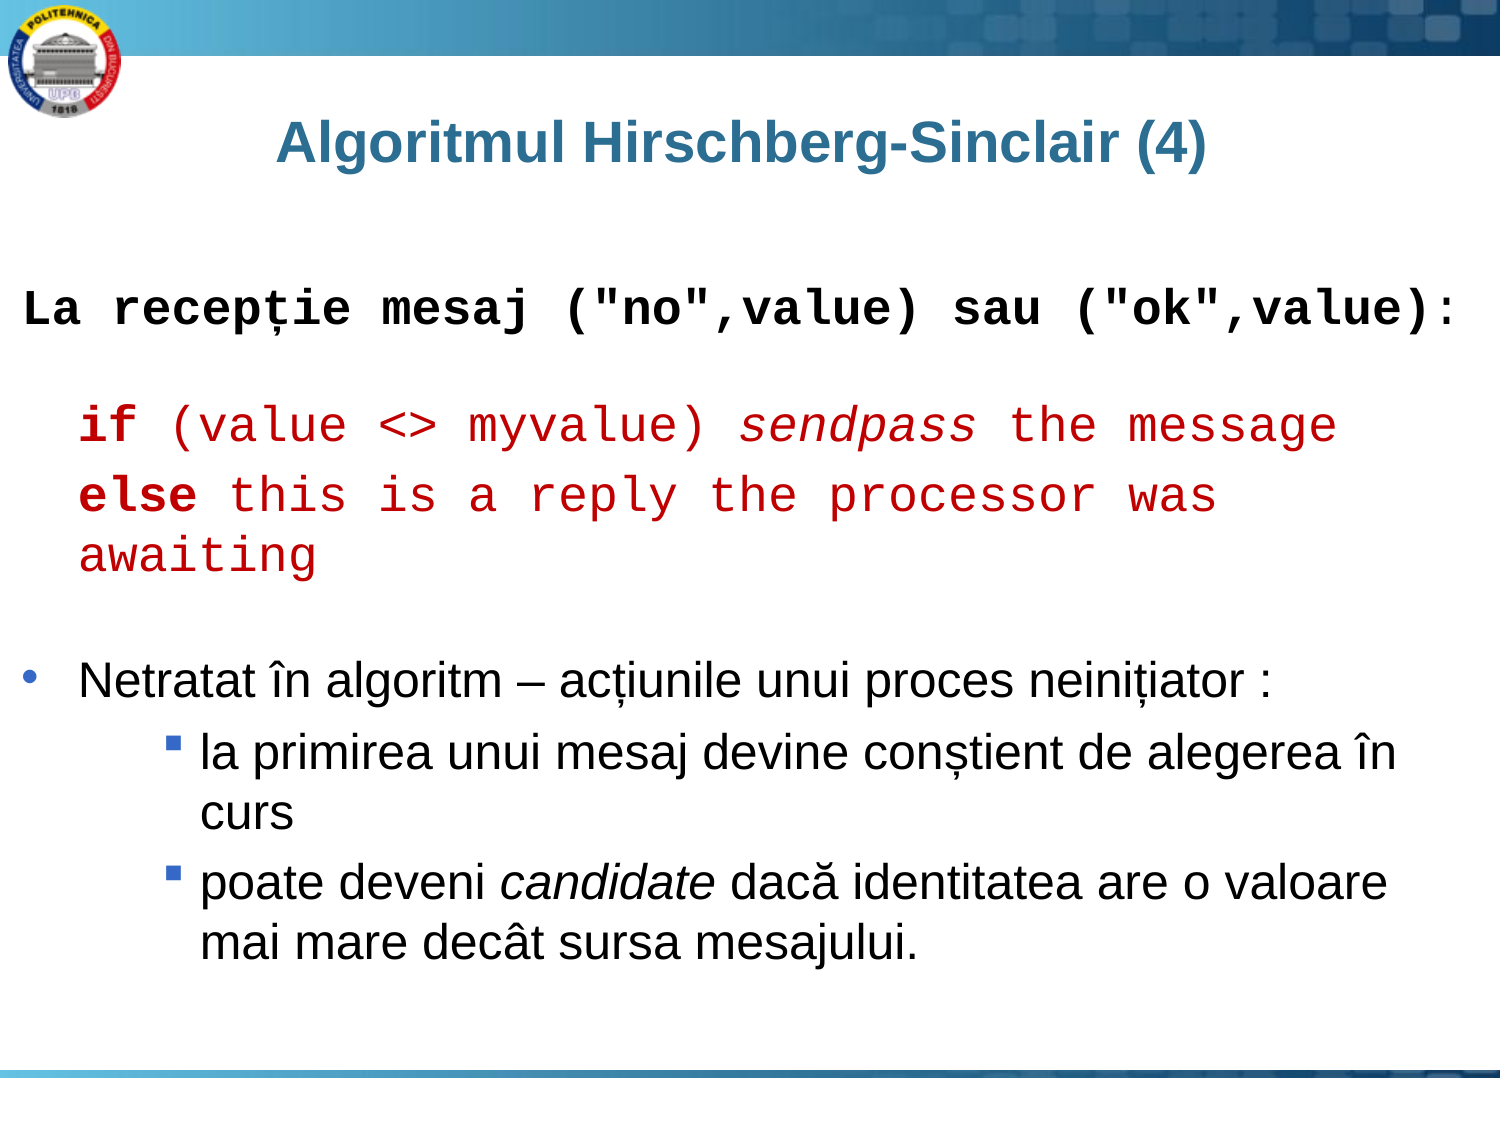

# Algoritmul Hirschberg-Sinclair (4)
La recepție mesaj ("no",value) sau ("ok",value):

	if (value <> myvalue) sendpass the message
	else this is a reply the processor was awaiting

Netratat în algoritm – acțiunile unui proces neinițiator :
la primirea unui mesaj devine conștient de alegerea în curs
poate deveni candidate dacă identitatea are o valoare mai mare decât sursa mesajului.